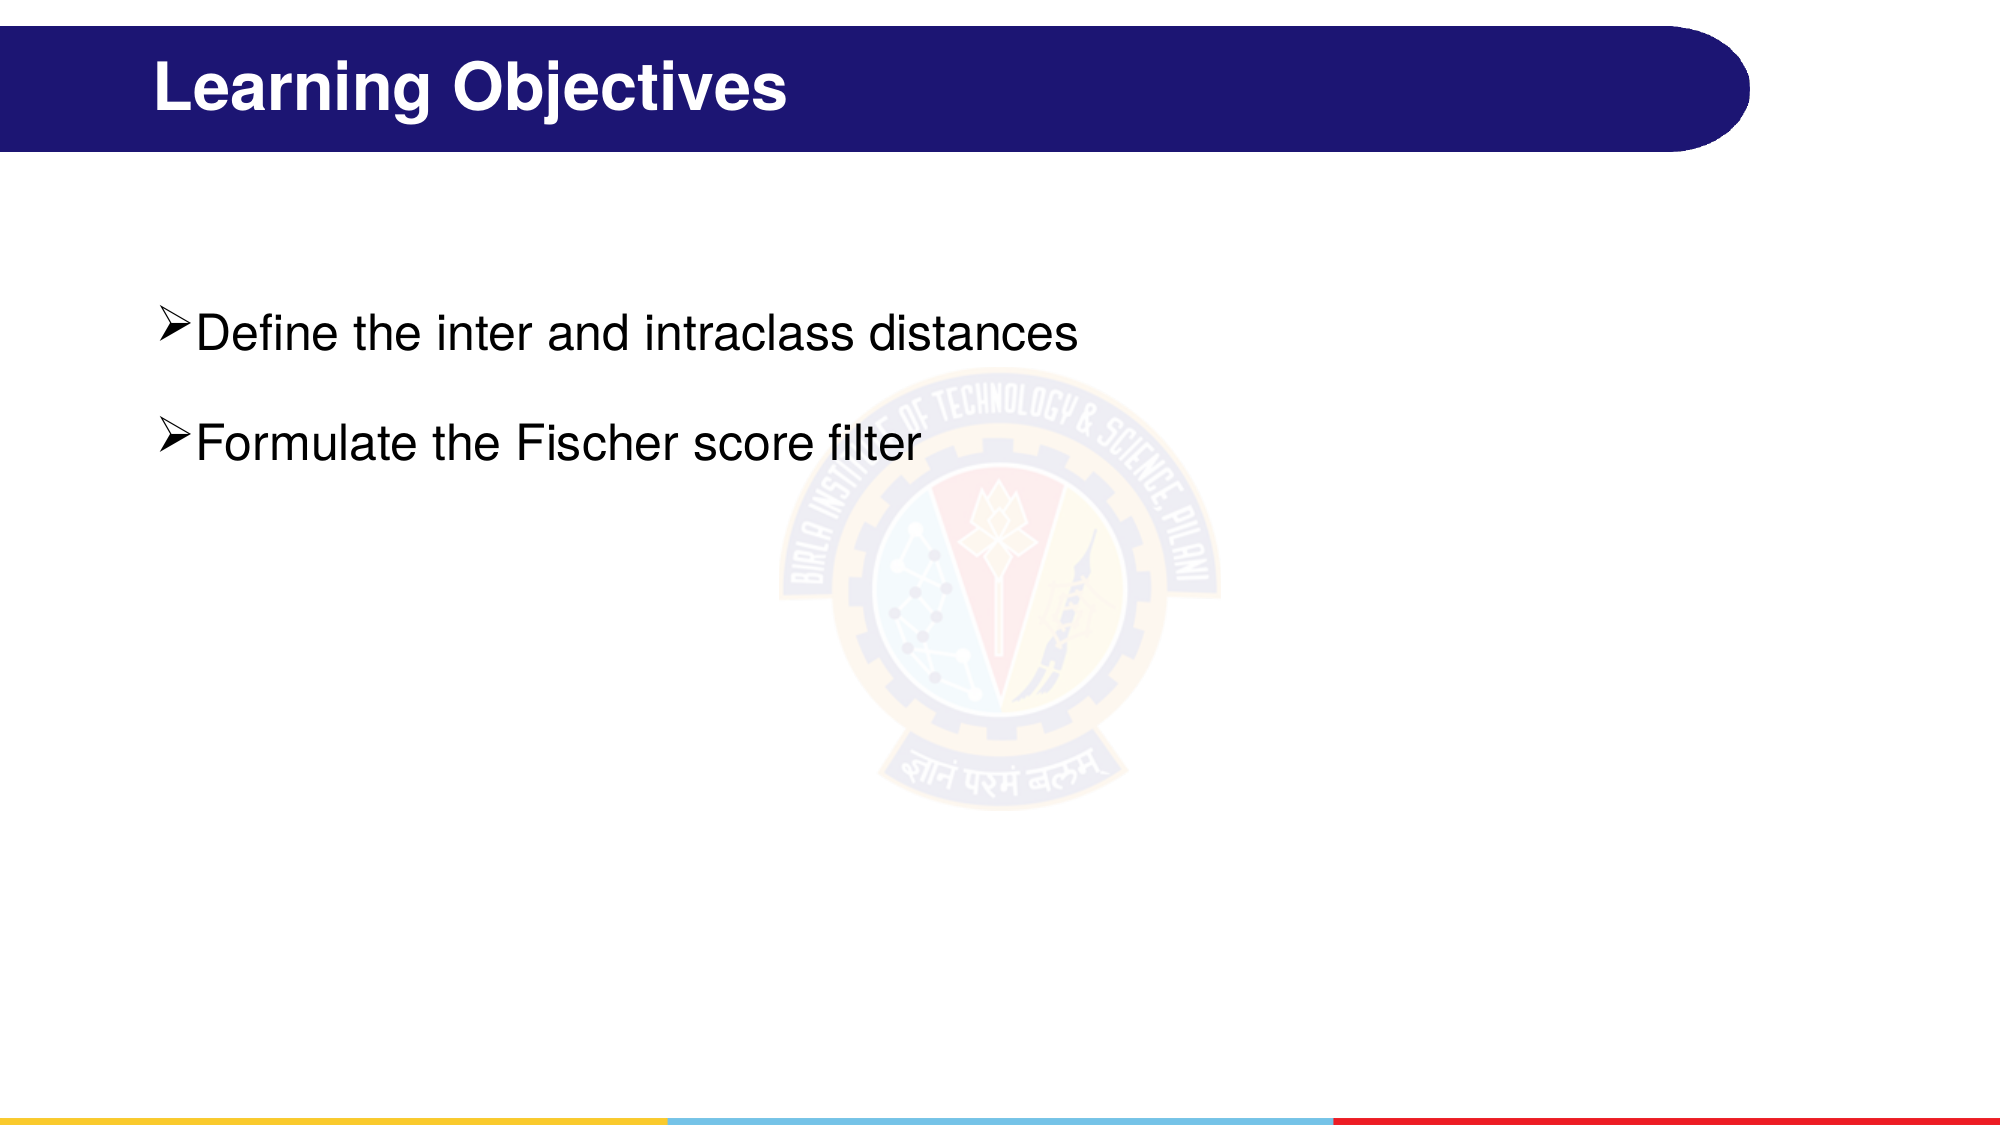

# Learning Objectives
Define the inter and intraclass distances
Formulate the Fischer score filter